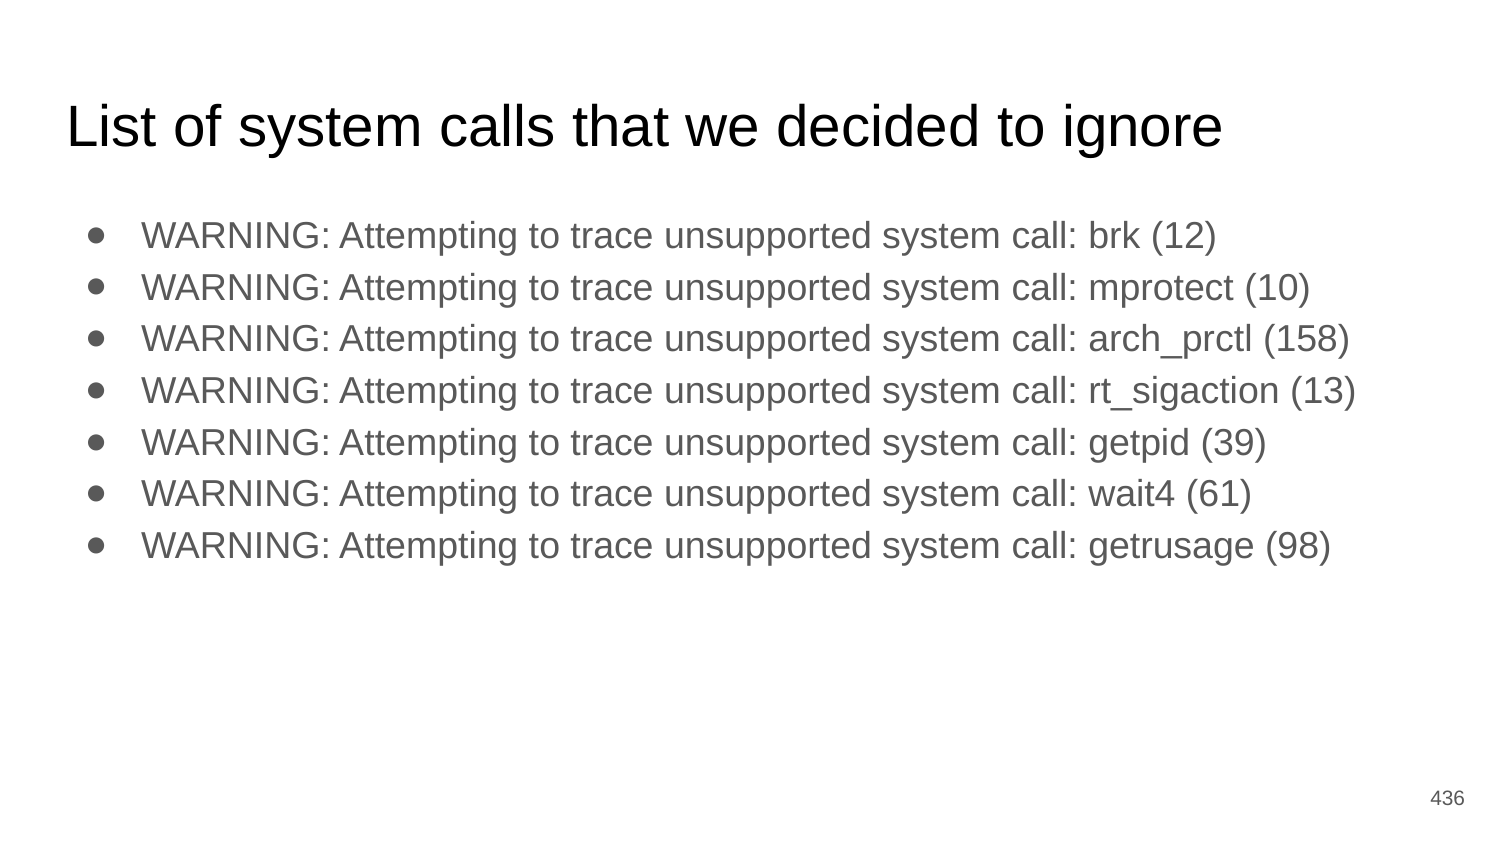

# List of system calls that we decided to ignore

WARNING: Attempting to trace unsupported system call: brk (12)
WARNING: Attempting to trace unsupported system call: mprotect (10)
WARNING: Attempting to trace unsupported system call: arch_prctl (158)
WARNING: Attempting to trace unsupported system call: rt_sigaction (13)
WARNING: Attempting to trace unsupported system call: getpid (39)
WARNING: Attempting to trace unsupported system call: wait4 (61)
WARNING: Attempting to trace unsupported system call: getrusage (98)
436